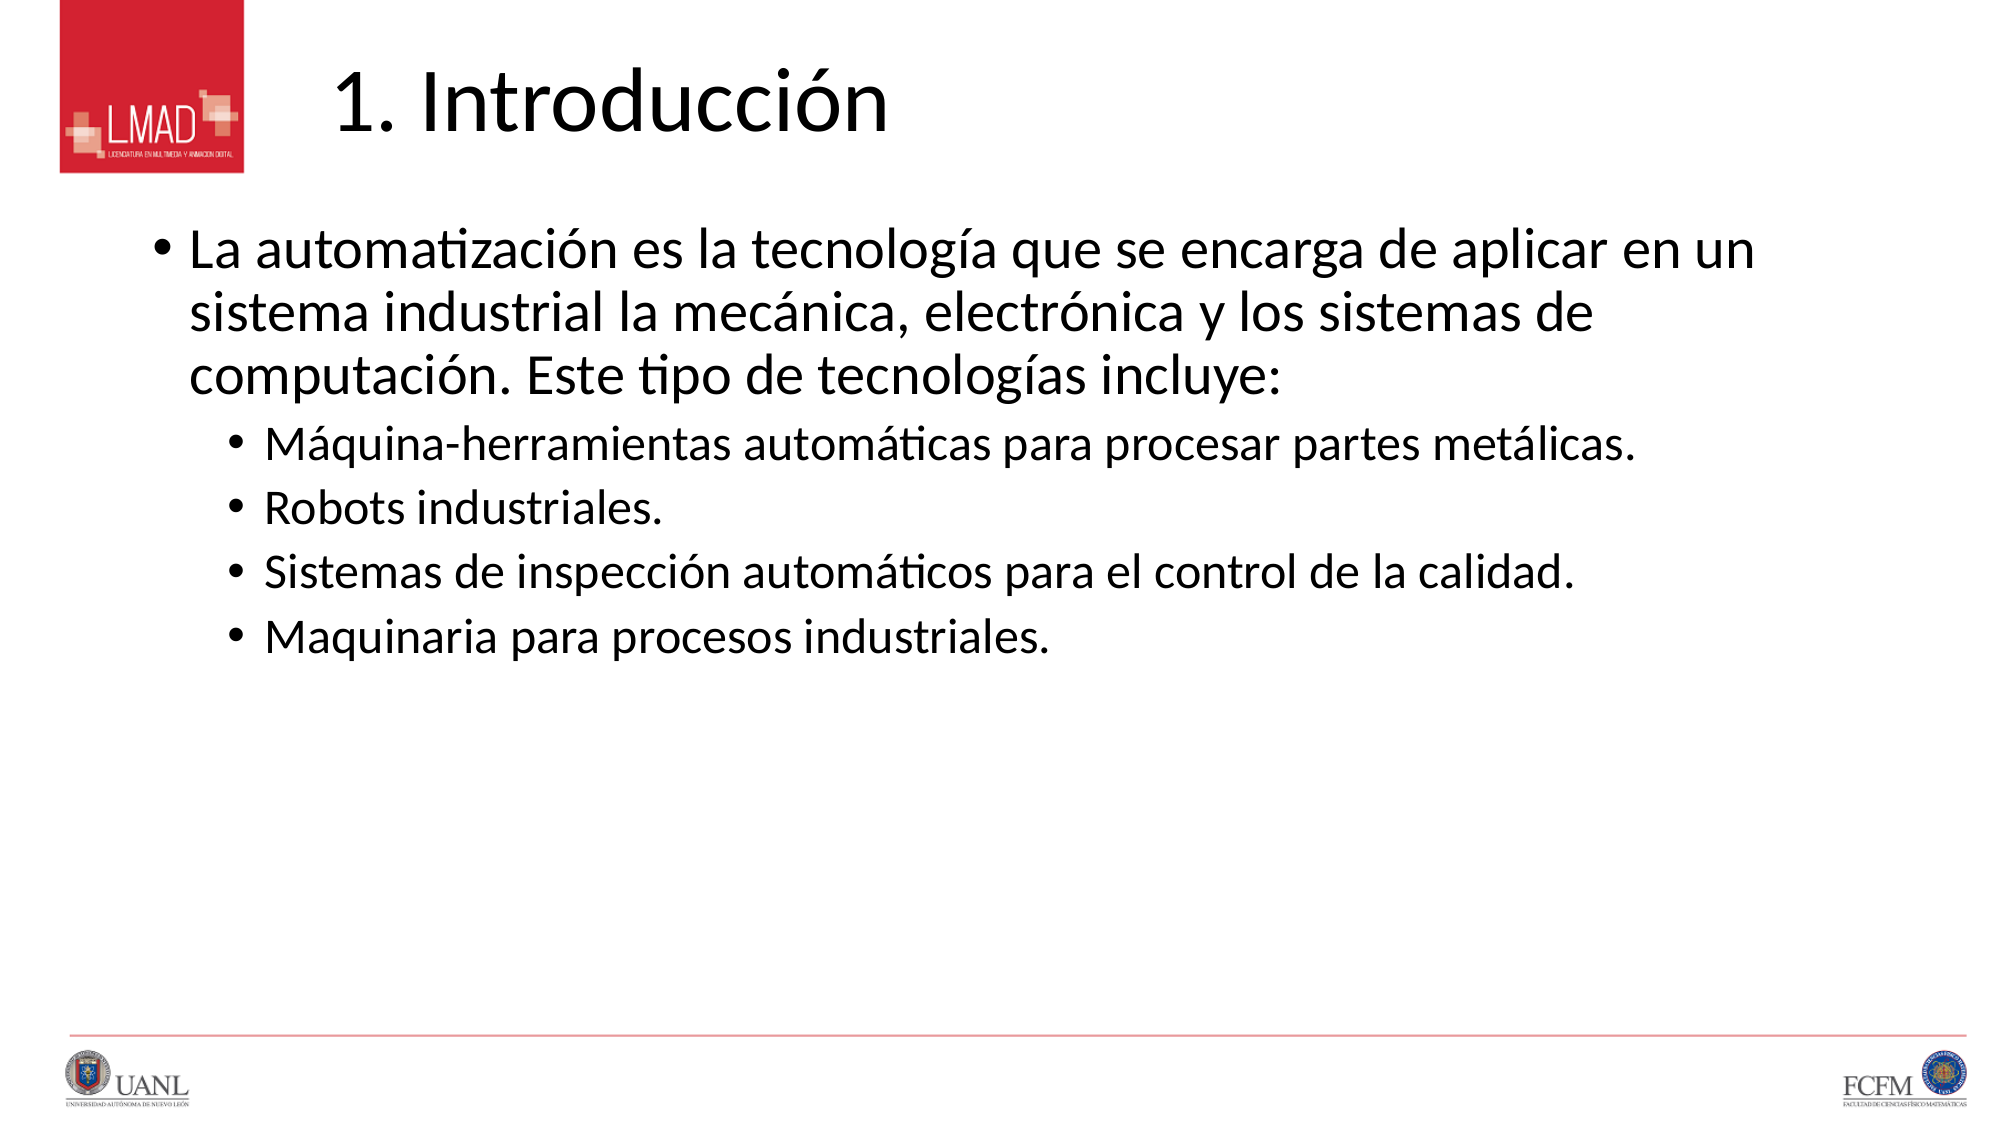

# 1. Introducción
La automatización es la tecnología que se encarga de aplicar en un sistema industrial la mecánica, electrónica y los sistemas de computación. Este tipo de tecnologías incluye:
Máquina-herramientas automáticas para procesar partes metálicas.
Robots industriales.
Sistemas de inspección automáticos para el control de la calidad.
Maquinaria para procesos industriales.